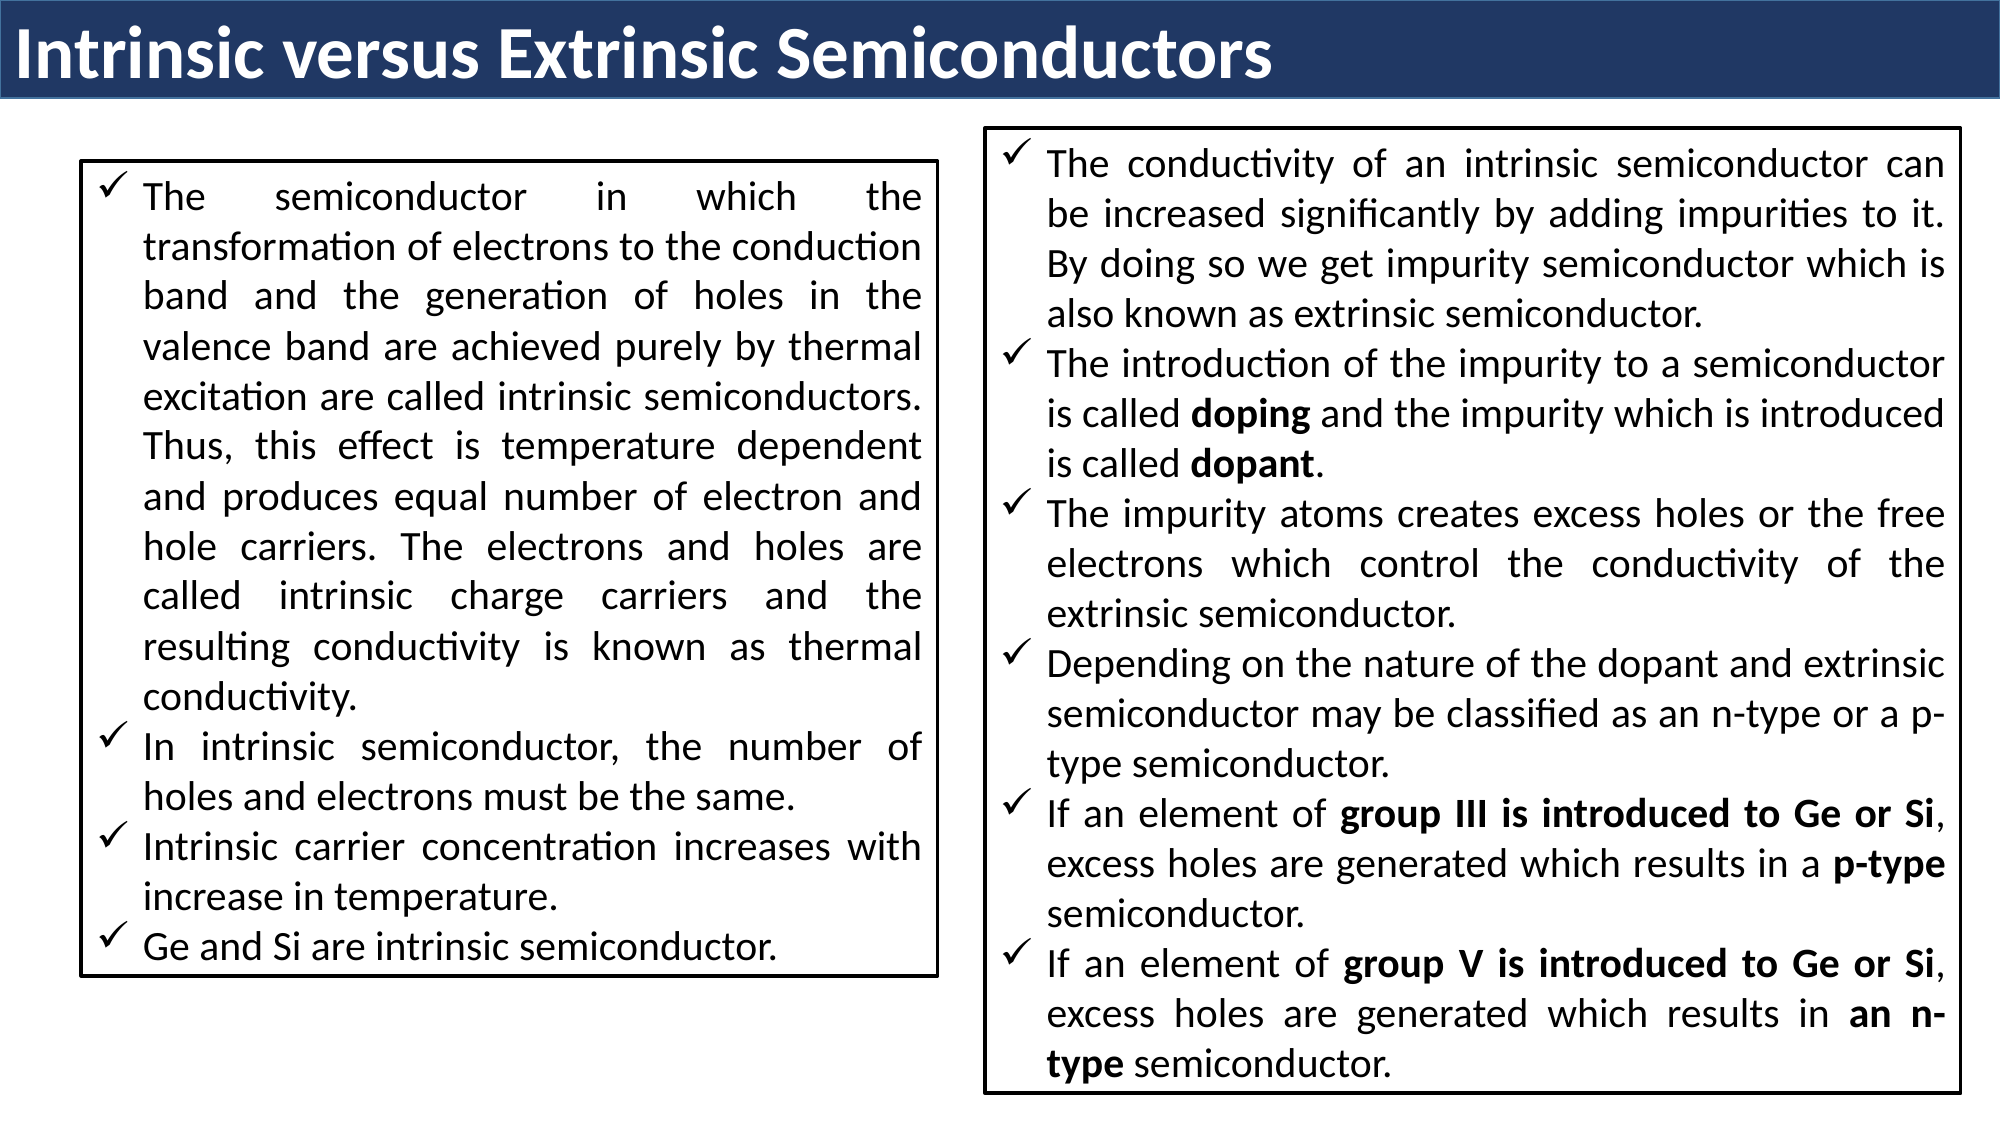

Intrinsic versus Extrinsic Semiconductors
The conductivity of an intrinsic semiconductor can be increased significantly by adding impurities to it. By doing so we get impurity semiconductor which is also known as extrinsic semiconductor.
The introduction of the impurity to a semiconductor is called doping and the impurity which is introduced is called dopant.
The impurity atoms creates excess holes or the free electrons which control the conductivity of the extrinsic semiconductor.
Depending on the nature of the dopant and extrinsic semiconductor may be classified as an n-type or a p-type semiconductor.
If an element of group III is introduced to Ge or Si, excess holes are generated which results in a p-type semiconductor.
If an element of group V is introduced to Ge or Si, excess holes are generated which results in an n-type semiconductor.
The semiconductor in which the transformation of electrons to the conduction band and the generation of holes in the valence band are achieved purely by thermal excitation are called intrinsic semiconductors. Thus, this effect is temperature dependent and produces equal number of electron and hole carriers. The electrons and holes are called intrinsic charge carriers and the resulting conductivity is known as thermal conductivity.
In intrinsic semiconductor, the number of holes and electrons must be the same.
Intrinsic carrier concentration increases with increase in temperature.
Ge and Si are intrinsic semiconductor.